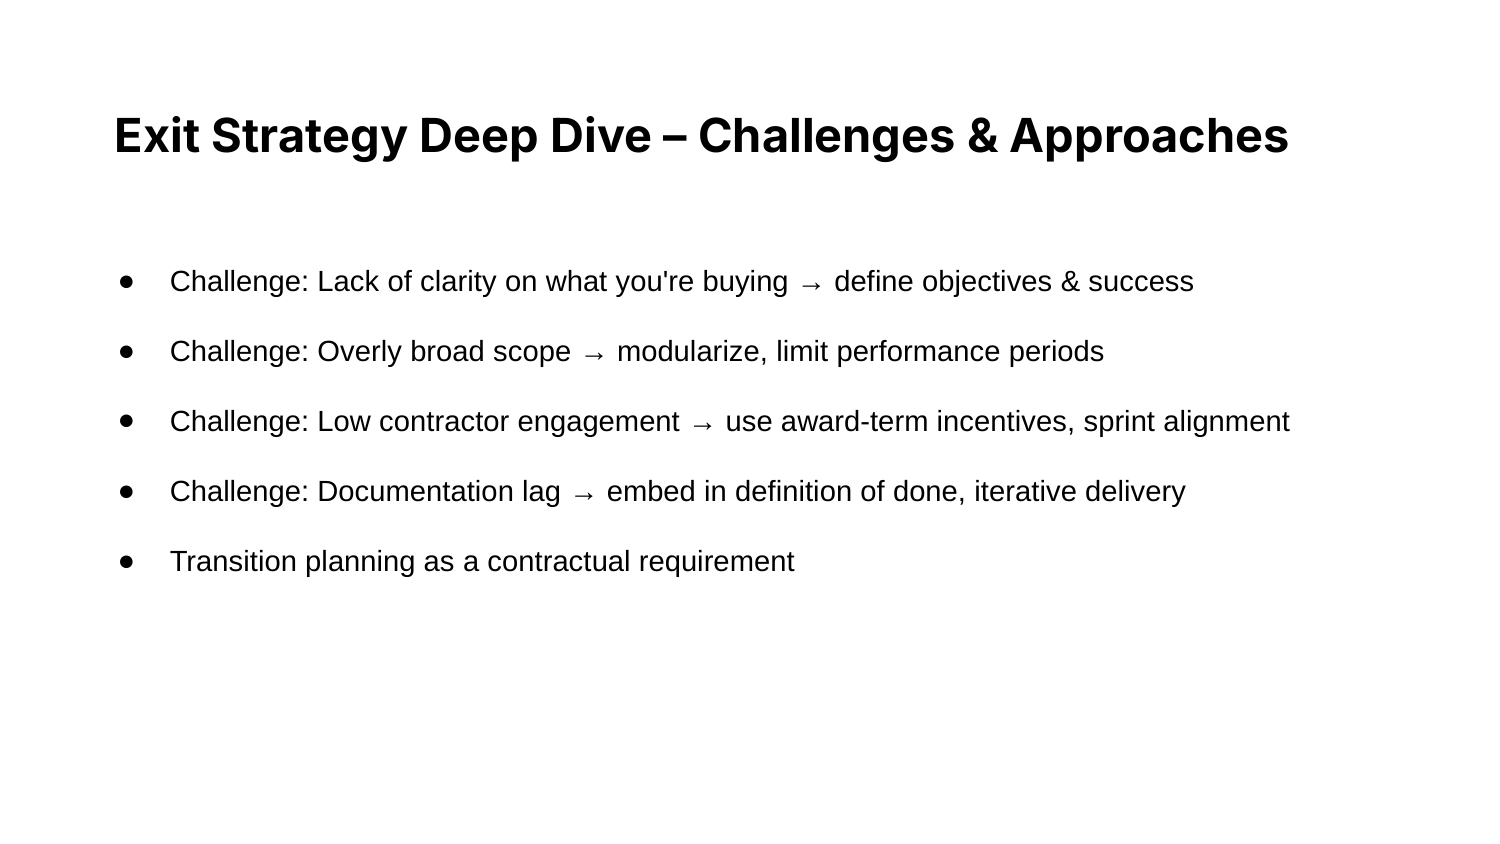

Exit Strategy Deep Dive – Challenges & Approaches
Challenge: Lack of clarity on what you're buying → define objectives & success
Challenge: Overly broad scope → modularize, limit performance periods
Challenge: Low contractor engagement → use award-term incentives, sprint alignment
Challenge: Documentation lag → embed in definition of done, iterative delivery
Transition planning as a contractual requirement